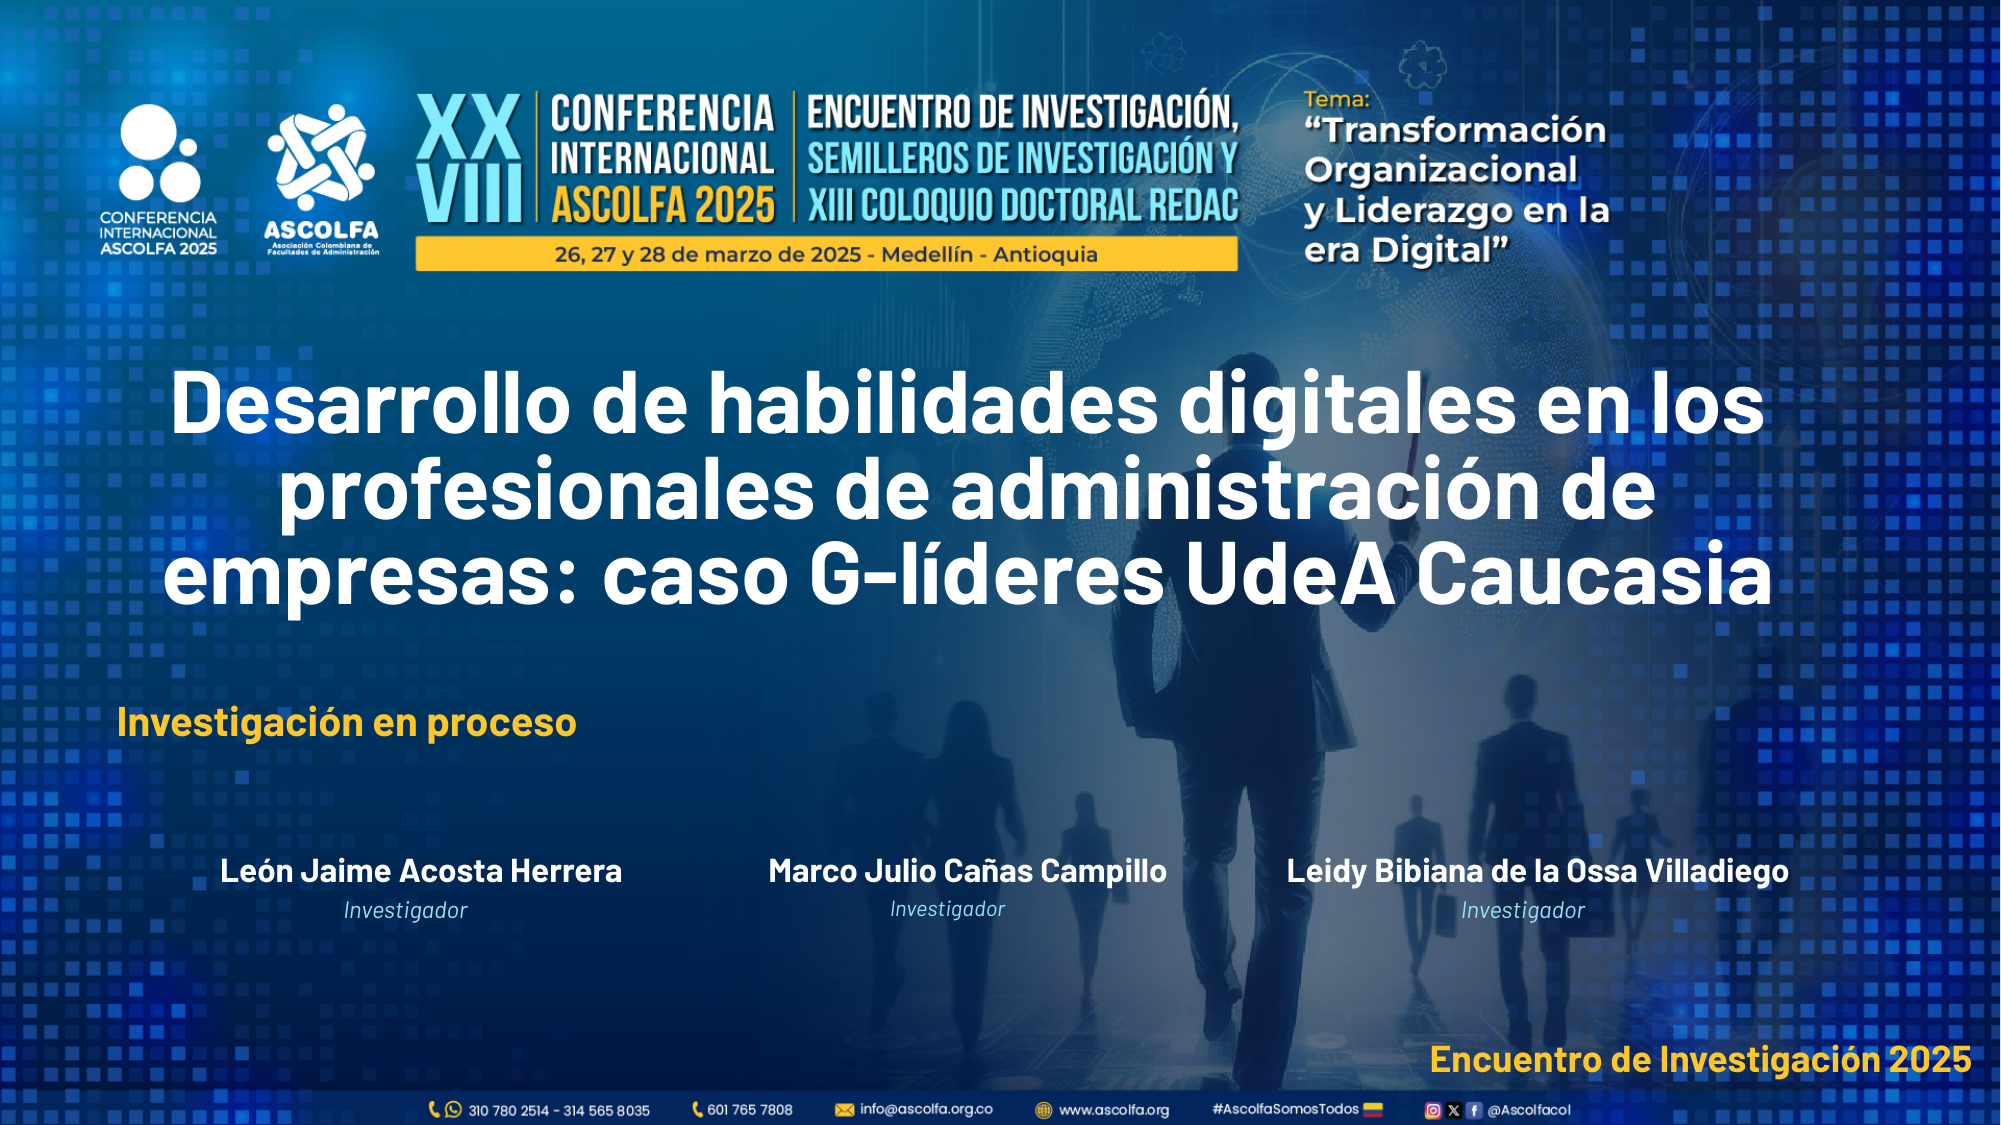

Desarrollo de habilidades digitales en los profesionales de administración de empresas: caso G-líderes UdeA Caucasia
Investigación en proceso
León Jaime Acosta Herrera
Marco Julio Cañas Campillo
Leidy Bibiana de la Ossa Villadiego
Investigador
 Investigador
Investigador
Encuentro de Investigación 2025